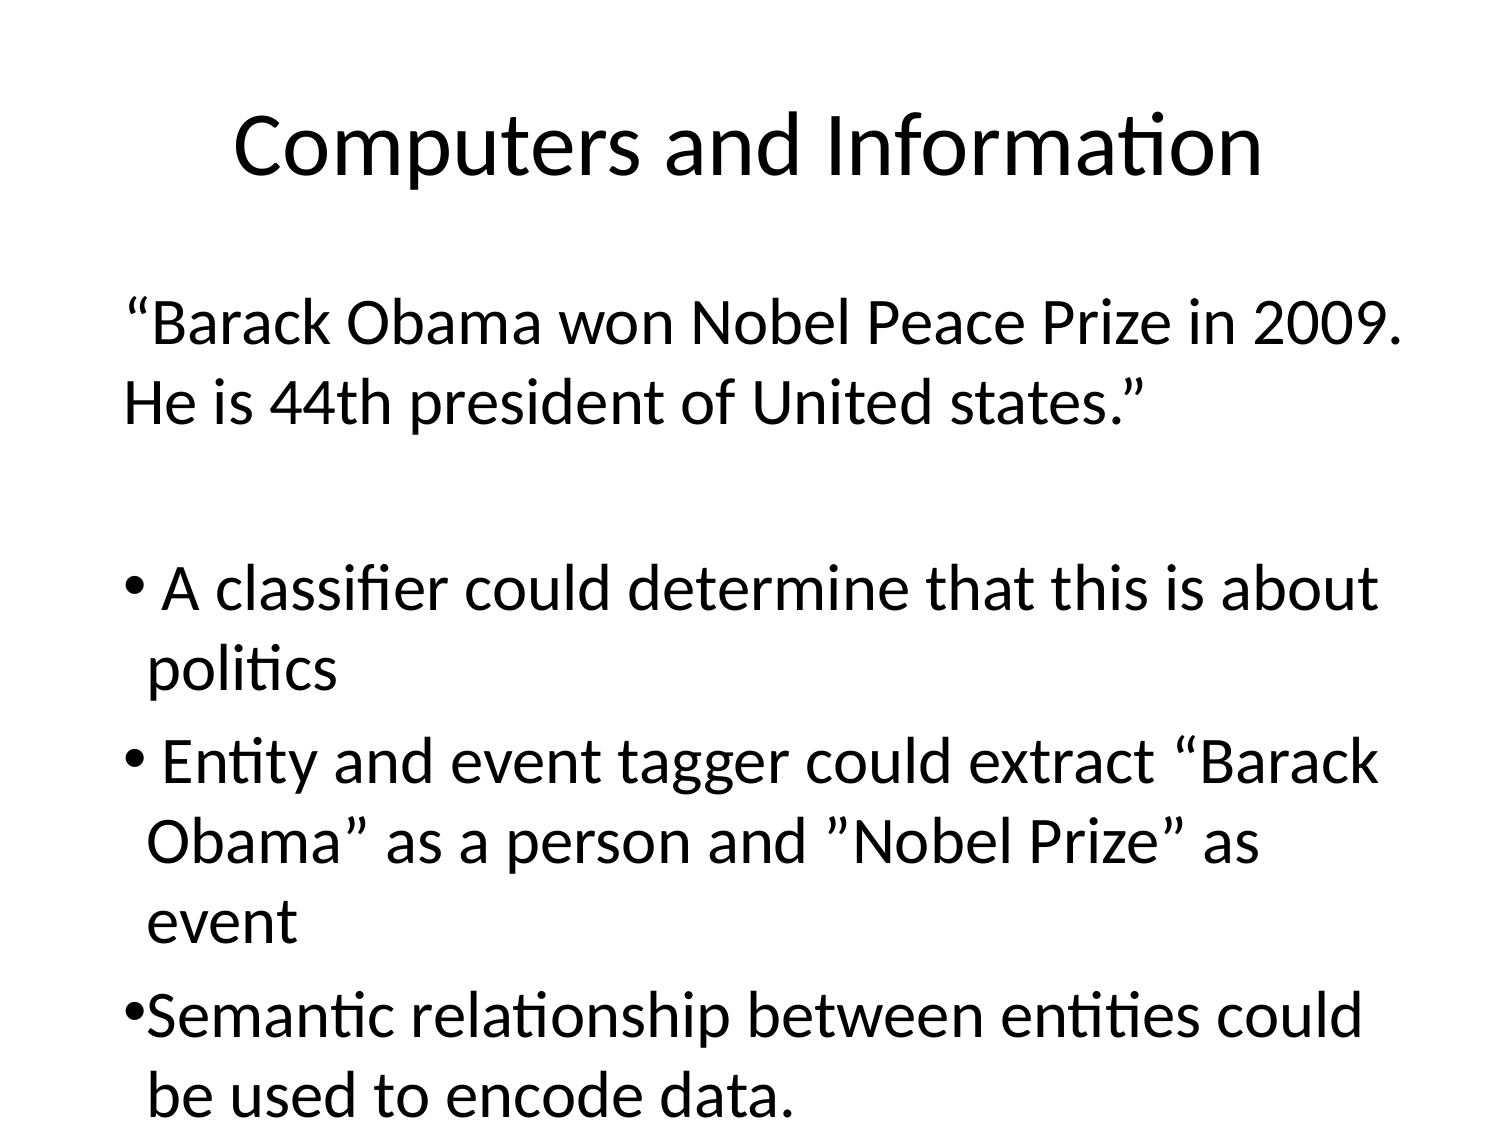

# Computers and Information
“Barack Obama won Nobel Peace Prize in 2009. He is 44th president of United states.”

 A classifier could determine that this is about politics
 Entity and event tagger could extract “Barack Obama” as a person and ”Nobel Prize” as event
Semantic relationship between entities could be used to encode data.